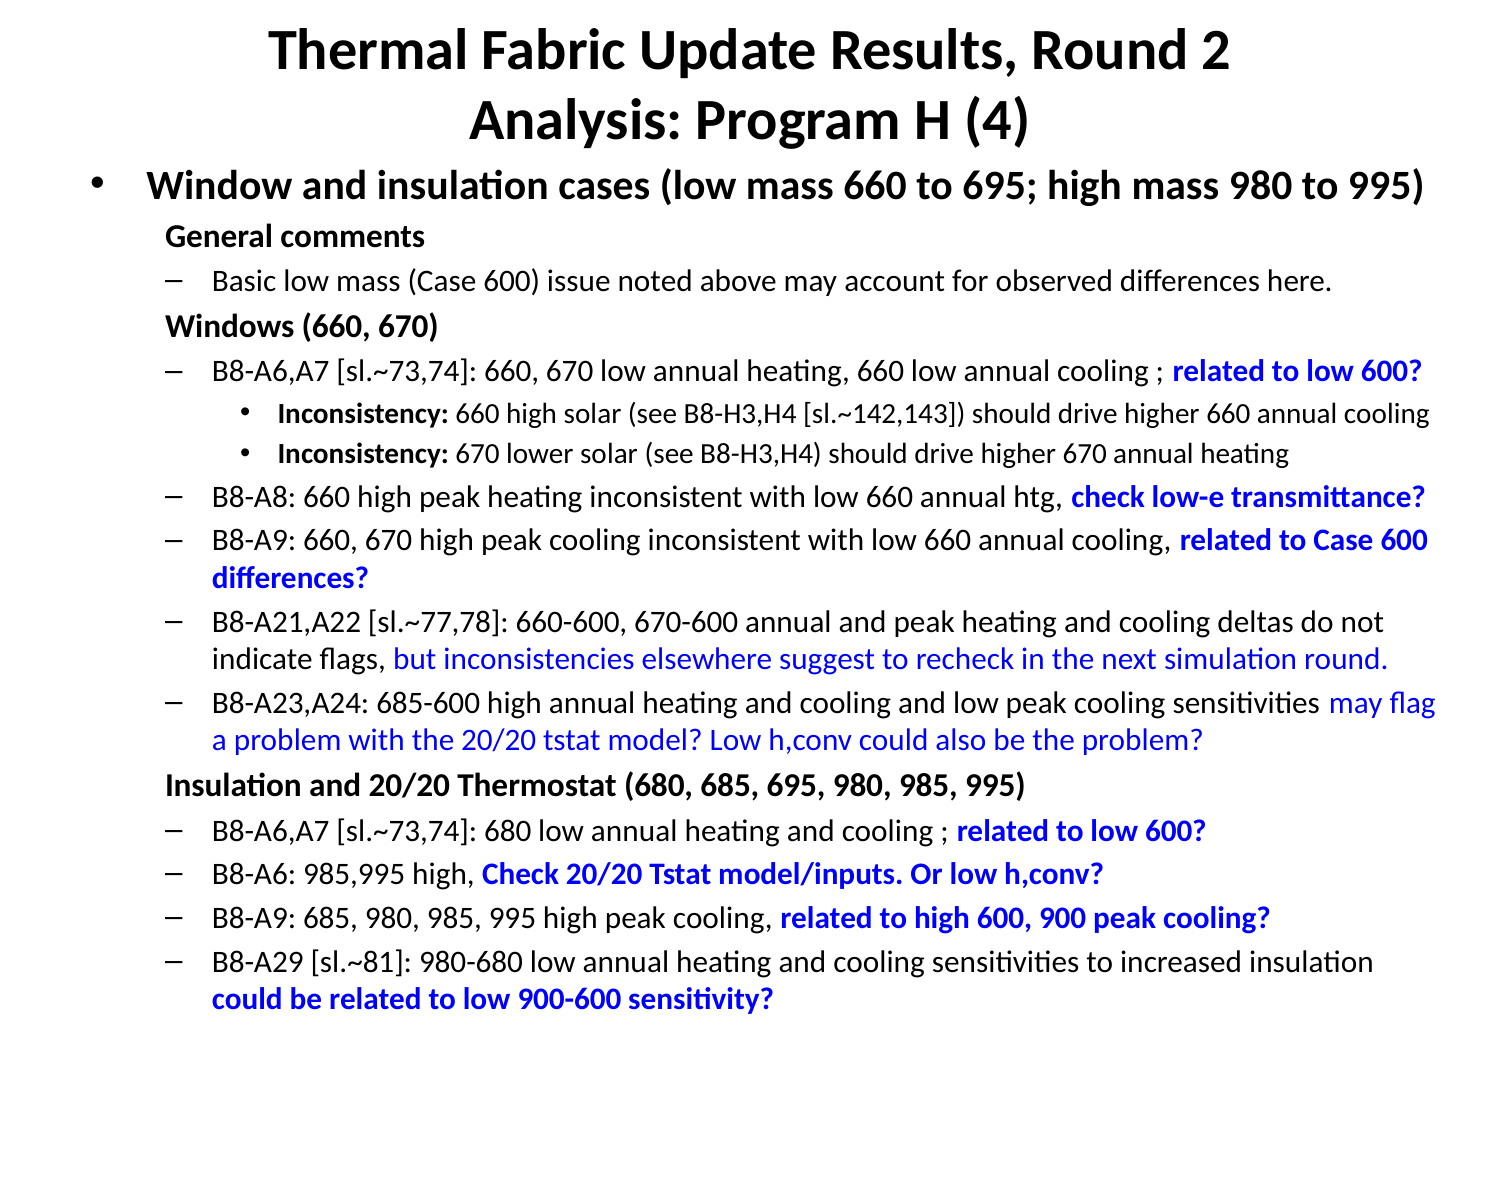

# Thermal Fabric Update Results, Round 2 Analysis: Program H (4)
Window and insulation cases (low mass 660 to 695; high mass 980 to 995)
General comments
Basic low mass (Case 600) issue noted above may account for observed differences here.
Windows (660, 670)
B8-A6,A7 [sl.~73,74]: 660, 670 low annual heating, 660 low annual cooling ; related to low 600?
Inconsistency: 660 high solar (see B8-H3,H4 [sl.~142,143]) should drive higher 660 annual cooling
Inconsistency: 670 lower solar (see B8-H3,H4) should drive higher 670 annual heating
B8-A8: 660 high peak heating inconsistent with low 660 annual htg, check low-e transmittance?
B8-A9: 660, 670 high peak cooling inconsistent with low 660 annual cooling, related to Case 600 differences?
B8-A21,A22 [sl.~77,78]: 660-600, 670-600 annual and peak heating and cooling deltas do not indicate flags, but inconsistencies elsewhere suggest to recheck in the next simulation round.
B8-A23,A24: 685-600 high annual heating and cooling and low peak cooling sensitivities may flag a problem with the 20/20 tstat model? Low h,conv could also be the problem?
Insulation and 20/20 Thermostat (680, 685, 695, 980, 985, 995)
B8-A6,A7 [sl.~73,74]: 680 low annual heating and cooling ; related to low 600?
B8-A6: 985,995 high, Check 20/20 Tstat model/inputs. Or low h,conv?
B8-A9: 685, 980, 985, 995 high peak cooling, related to high 600, 900 peak cooling?
B8-A29 [sl.~81]: 980-680 low annual heating and cooling sensitivities to increased insulation could be related to low 900-600 sensitivity?